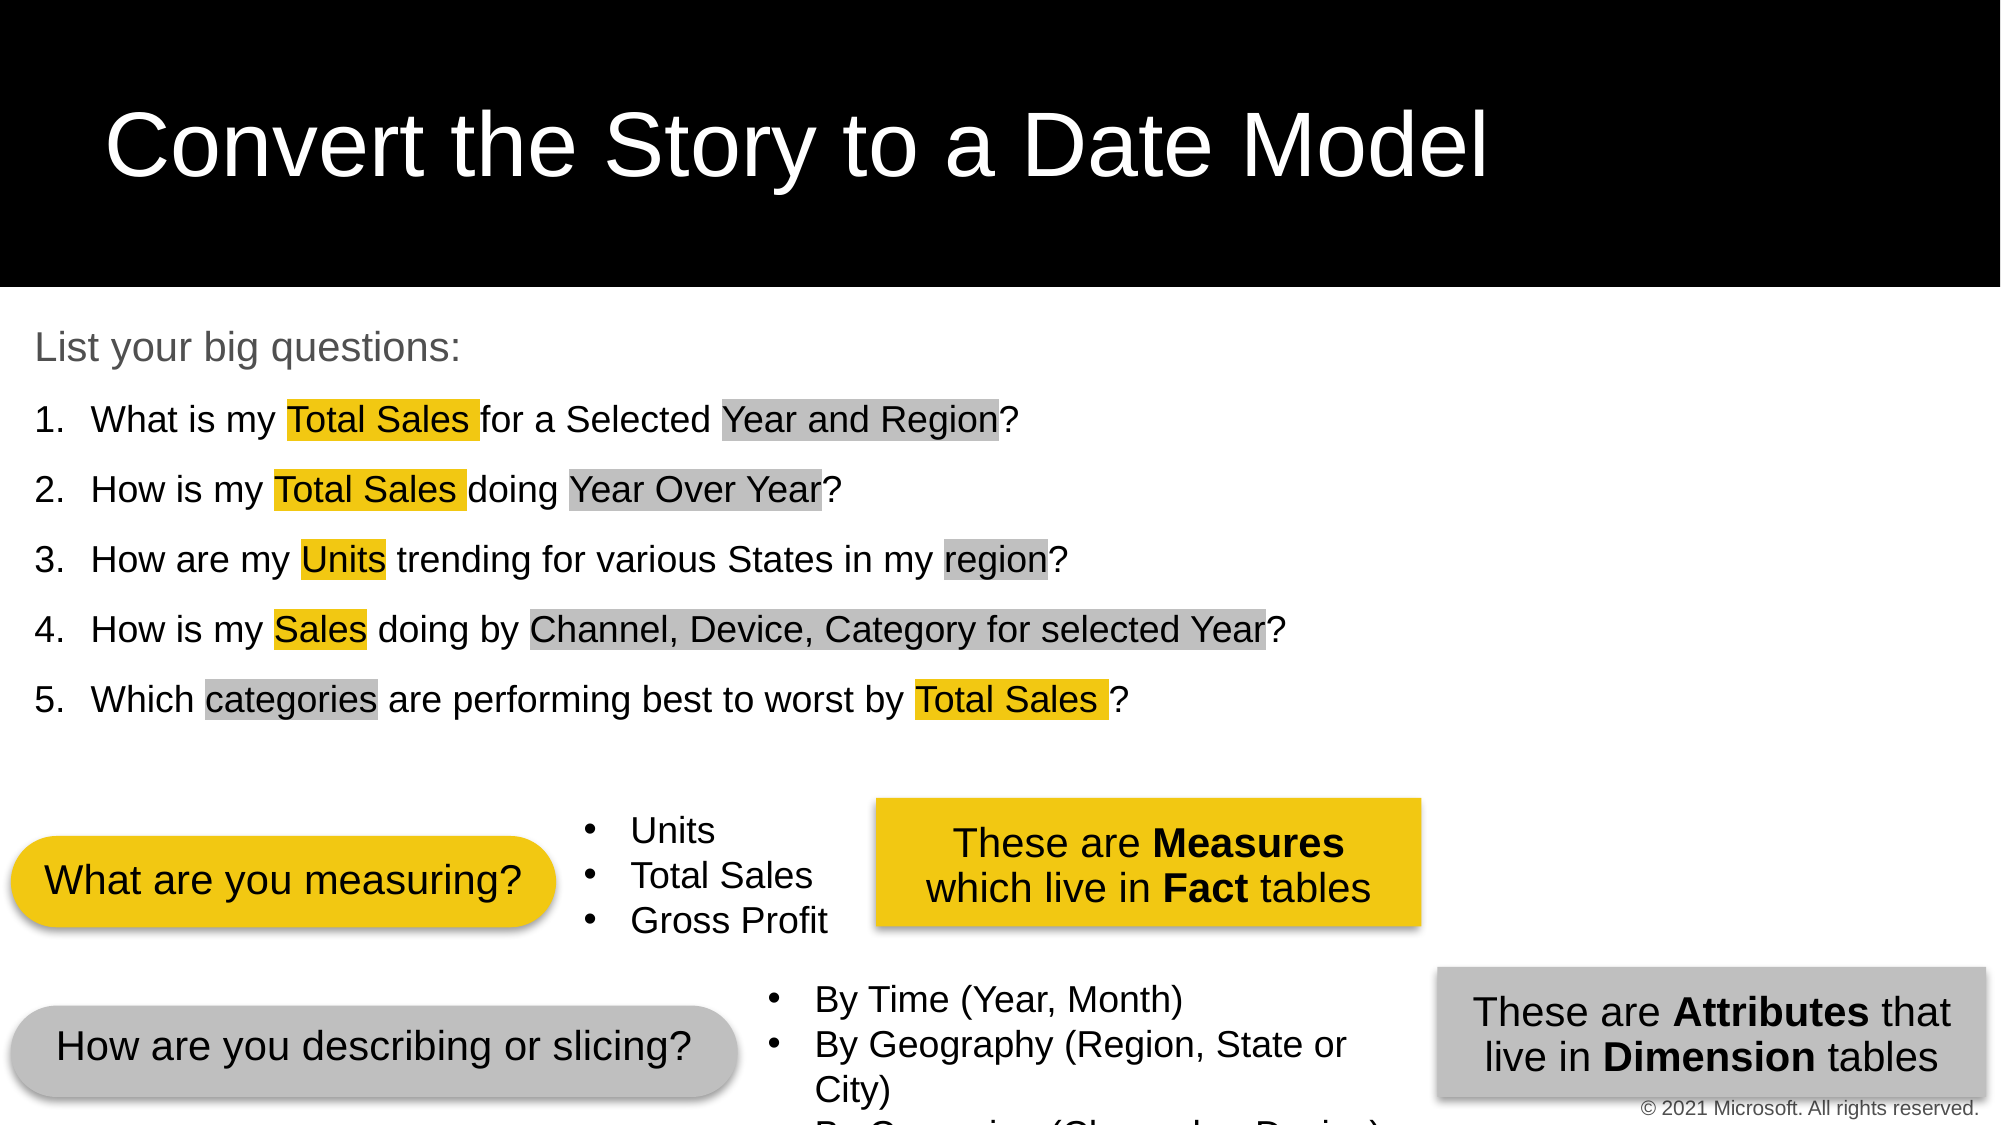

# Convert the Story to a Date Model

List your big questions:
What is my Total Sales for a Selected Year and Region?
How is my Total Sales doing Year Over Year?
How are my Units trending for various States in my region?
How is my Sales doing by Channel, Device, Category for selected Year?
Which categories are performing best to worst by Total Sales ?

Units
Total Sales
Gross Profit

These are Measures which live in Fact tables

What are you measuring?
By Time (Year, Month)
By Geography (Region, State or City)
By Campaign (Channel or Device)

These are Attributes that live in Dimension tables
How are you describing or slicing?
© 2021 Microsoft. All rights reserved.